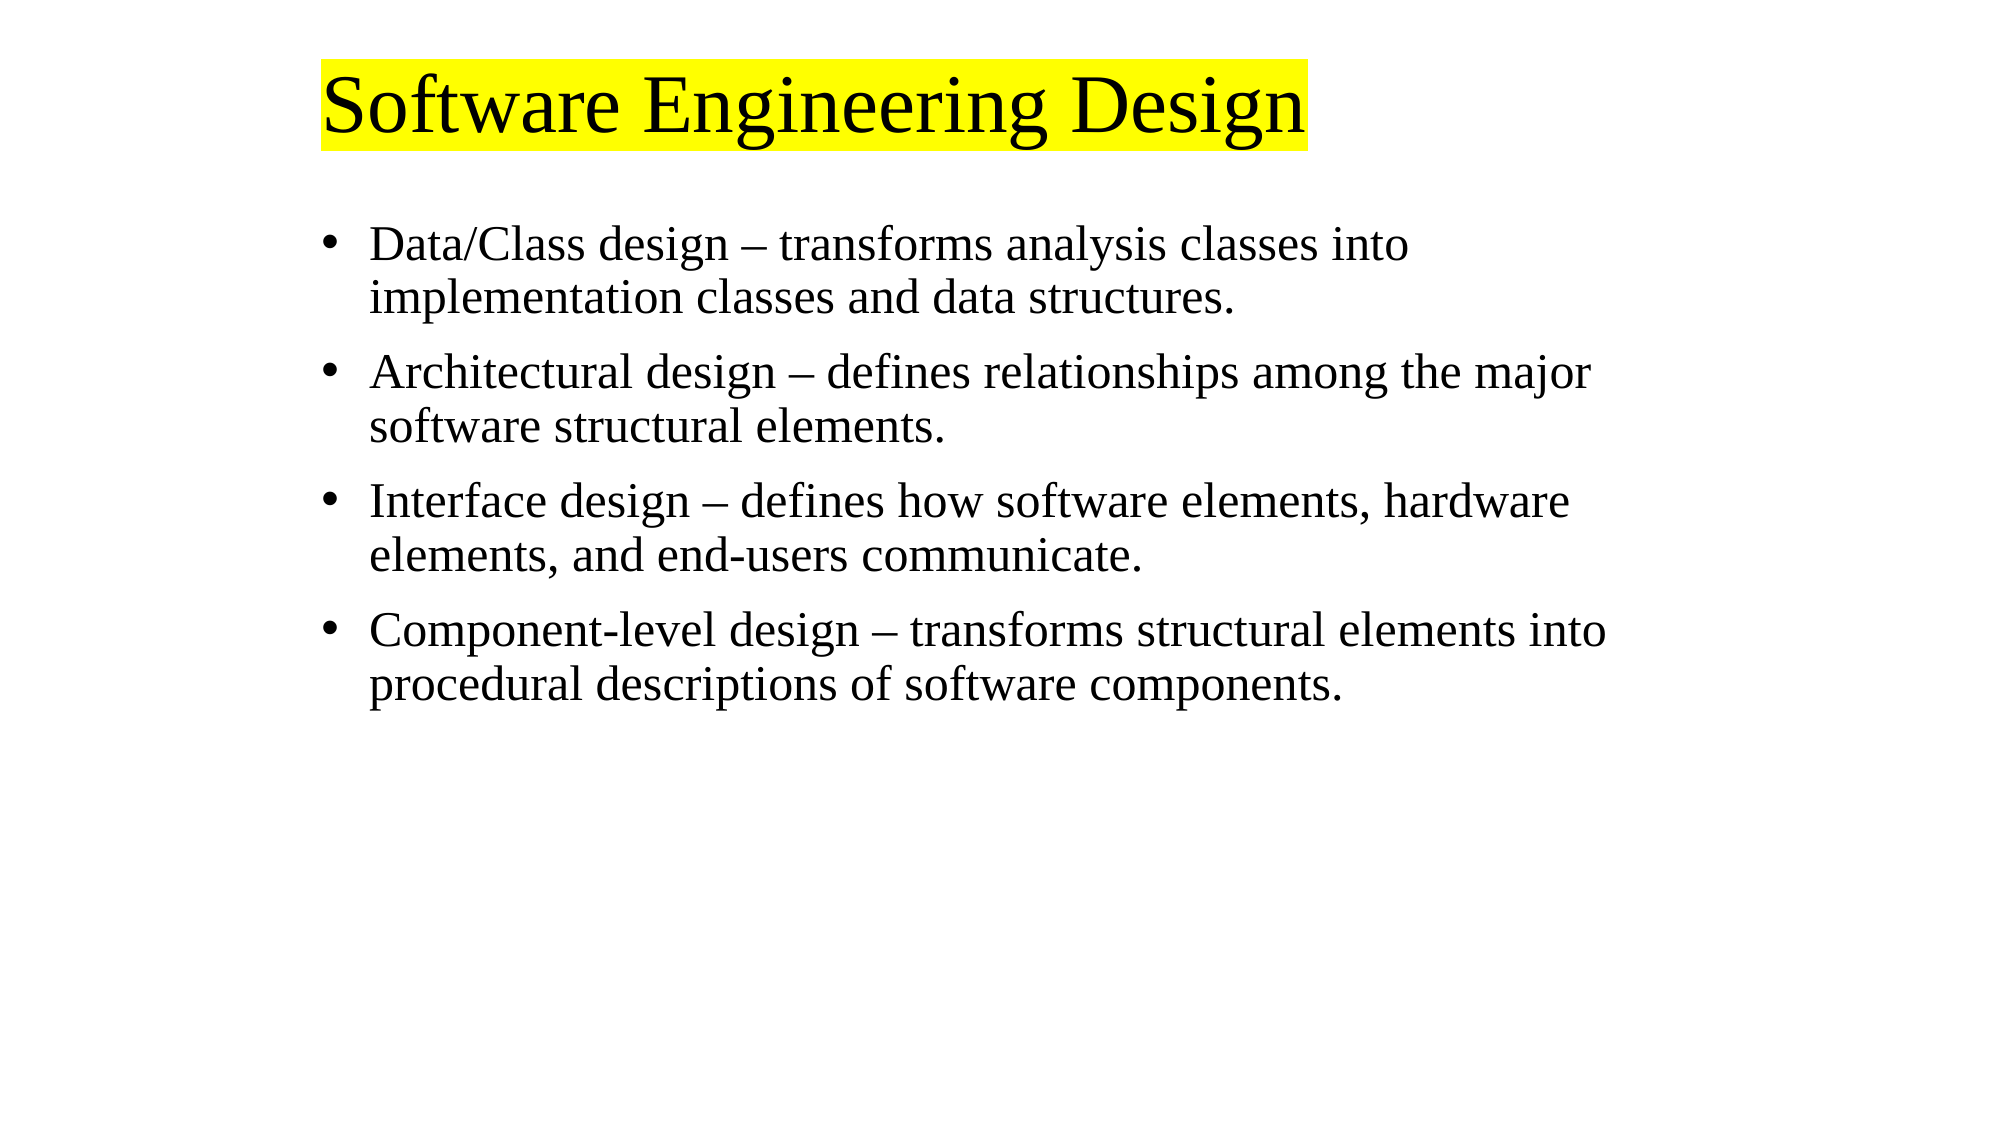

# Software Engineering Design
Data/Class design – transforms analysis classes into implementation classes and data structures.
Architectural design – defines relationships among the major software structural elements.
Interface design – defines how software elements, hardware elements, and end-users communicate.
Component-level design – transforms structural elements into procedural descriptions of software components.
59